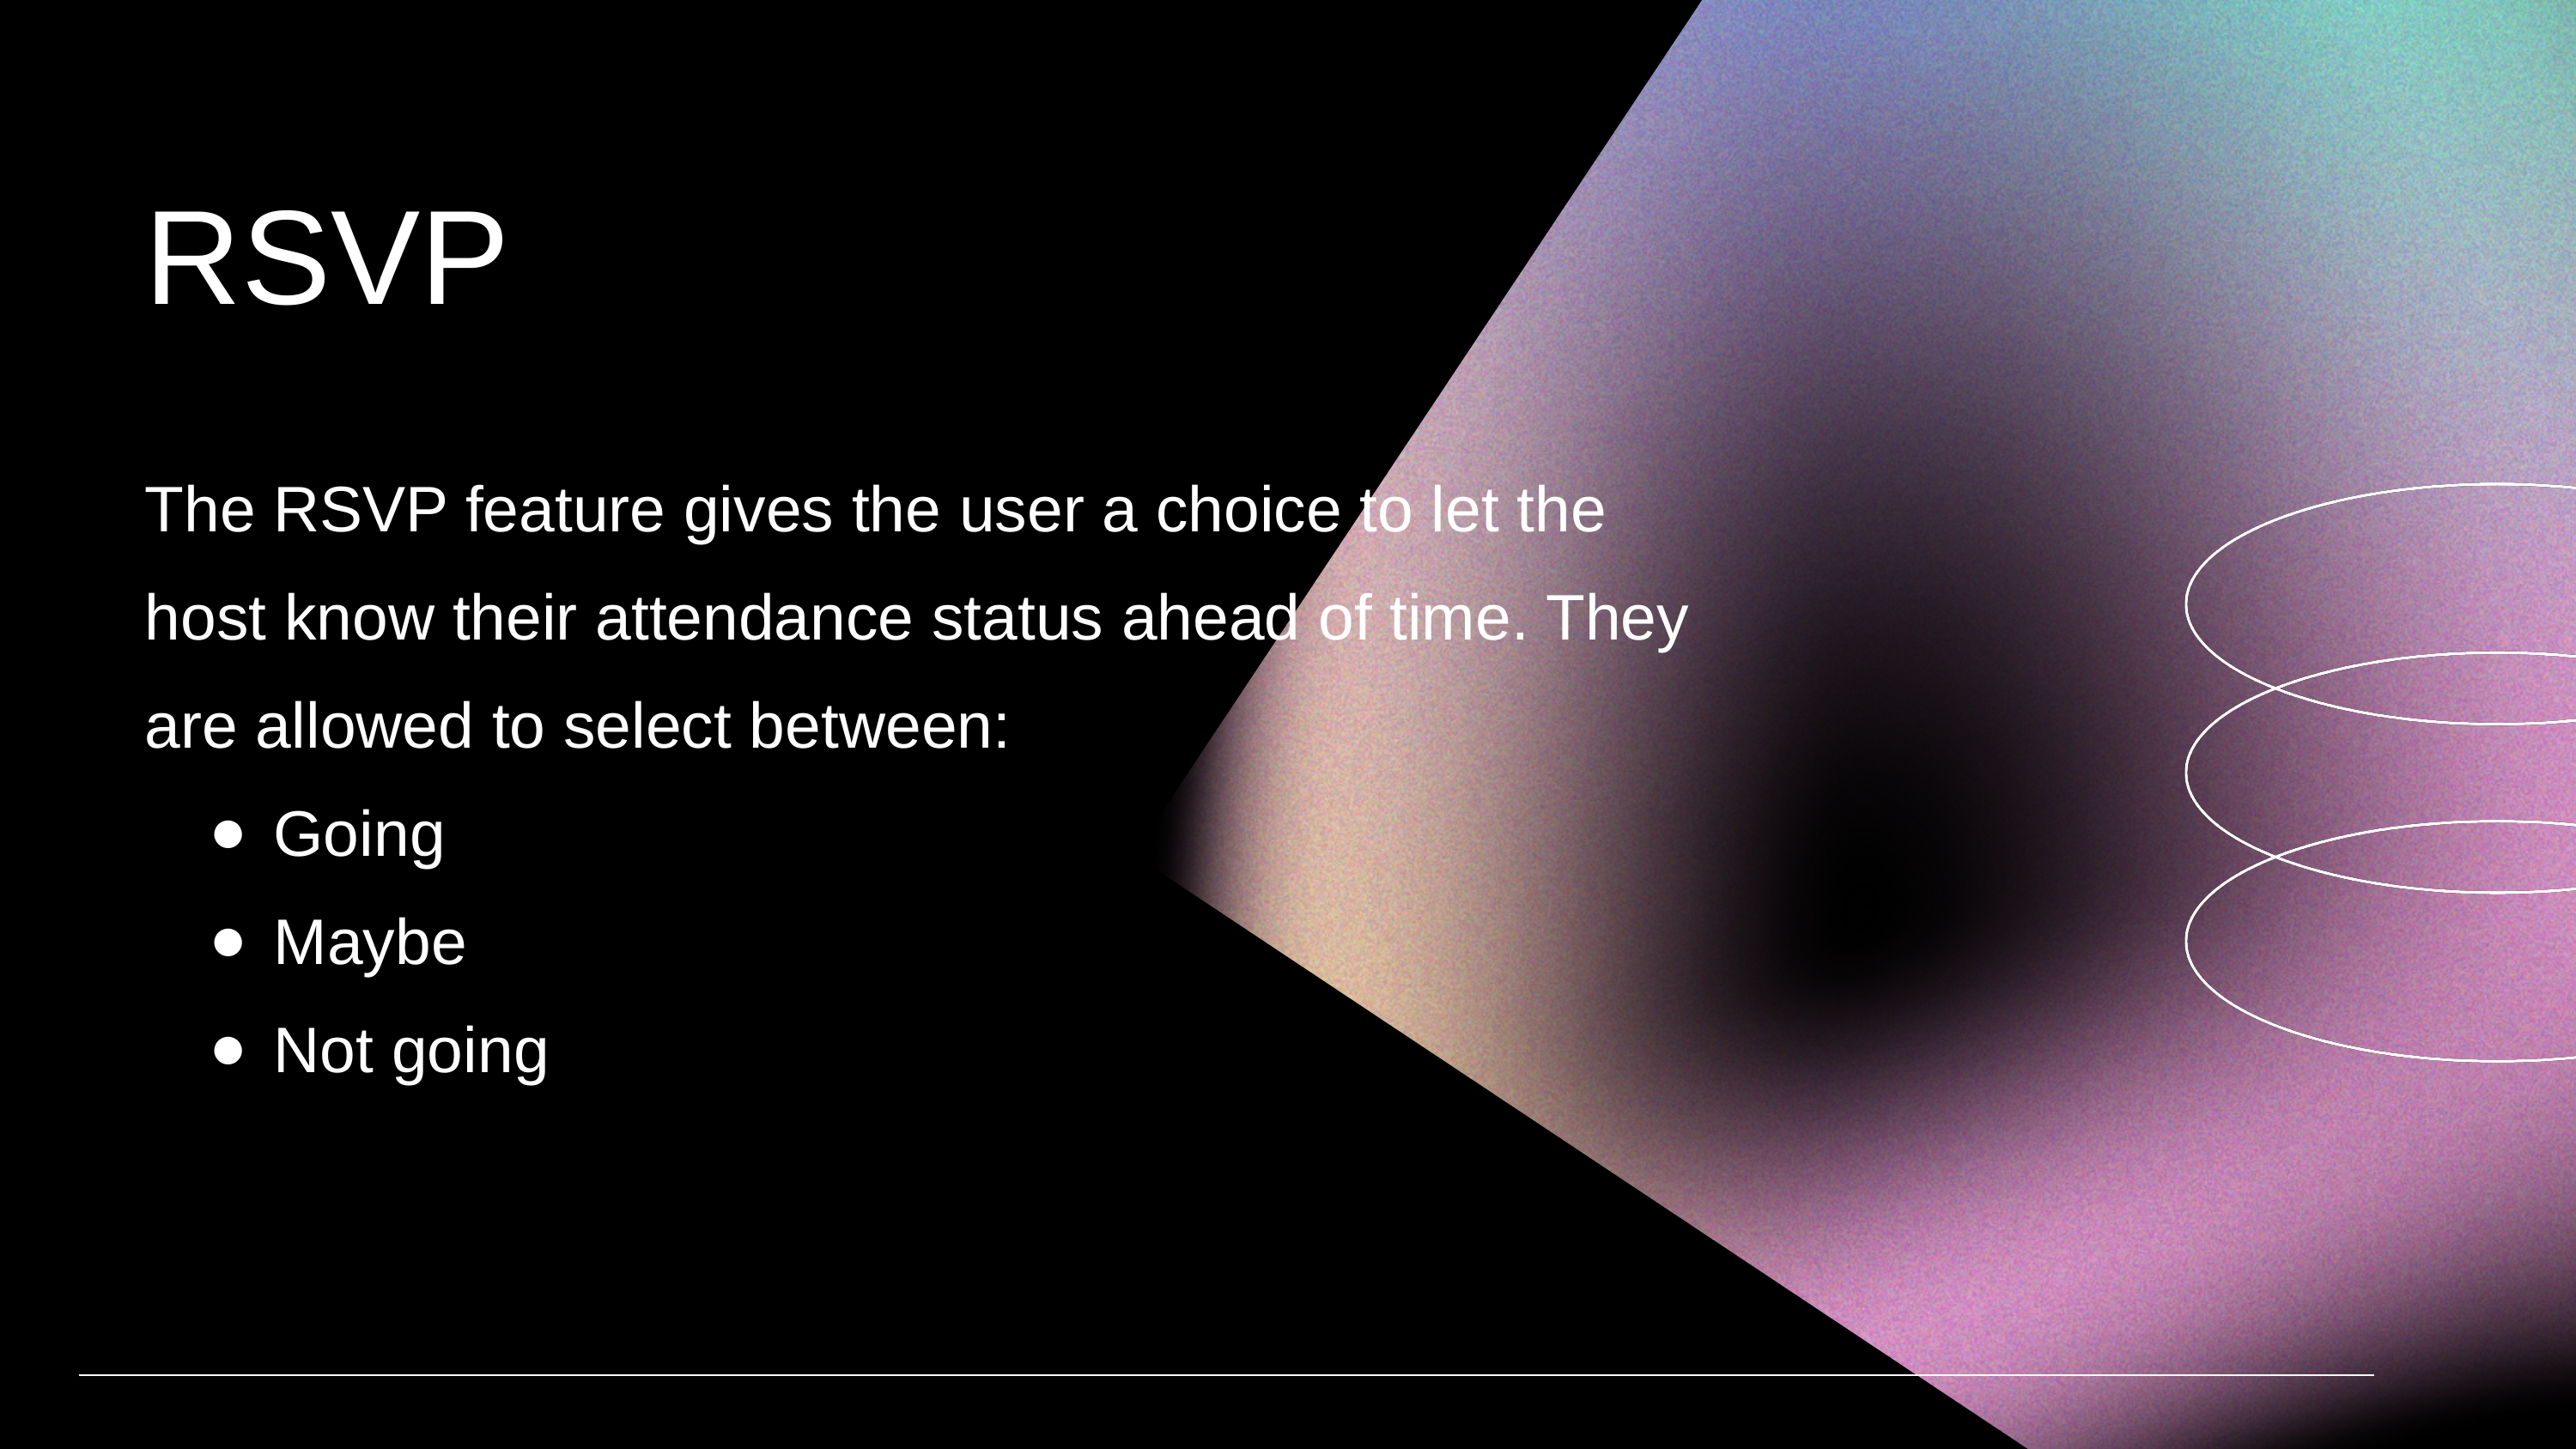

RSVP
The RSVP feature gives the user a choice to let the host know their attendance status ahead of time. They are allowed to select between:
Going
Maybe
Not going